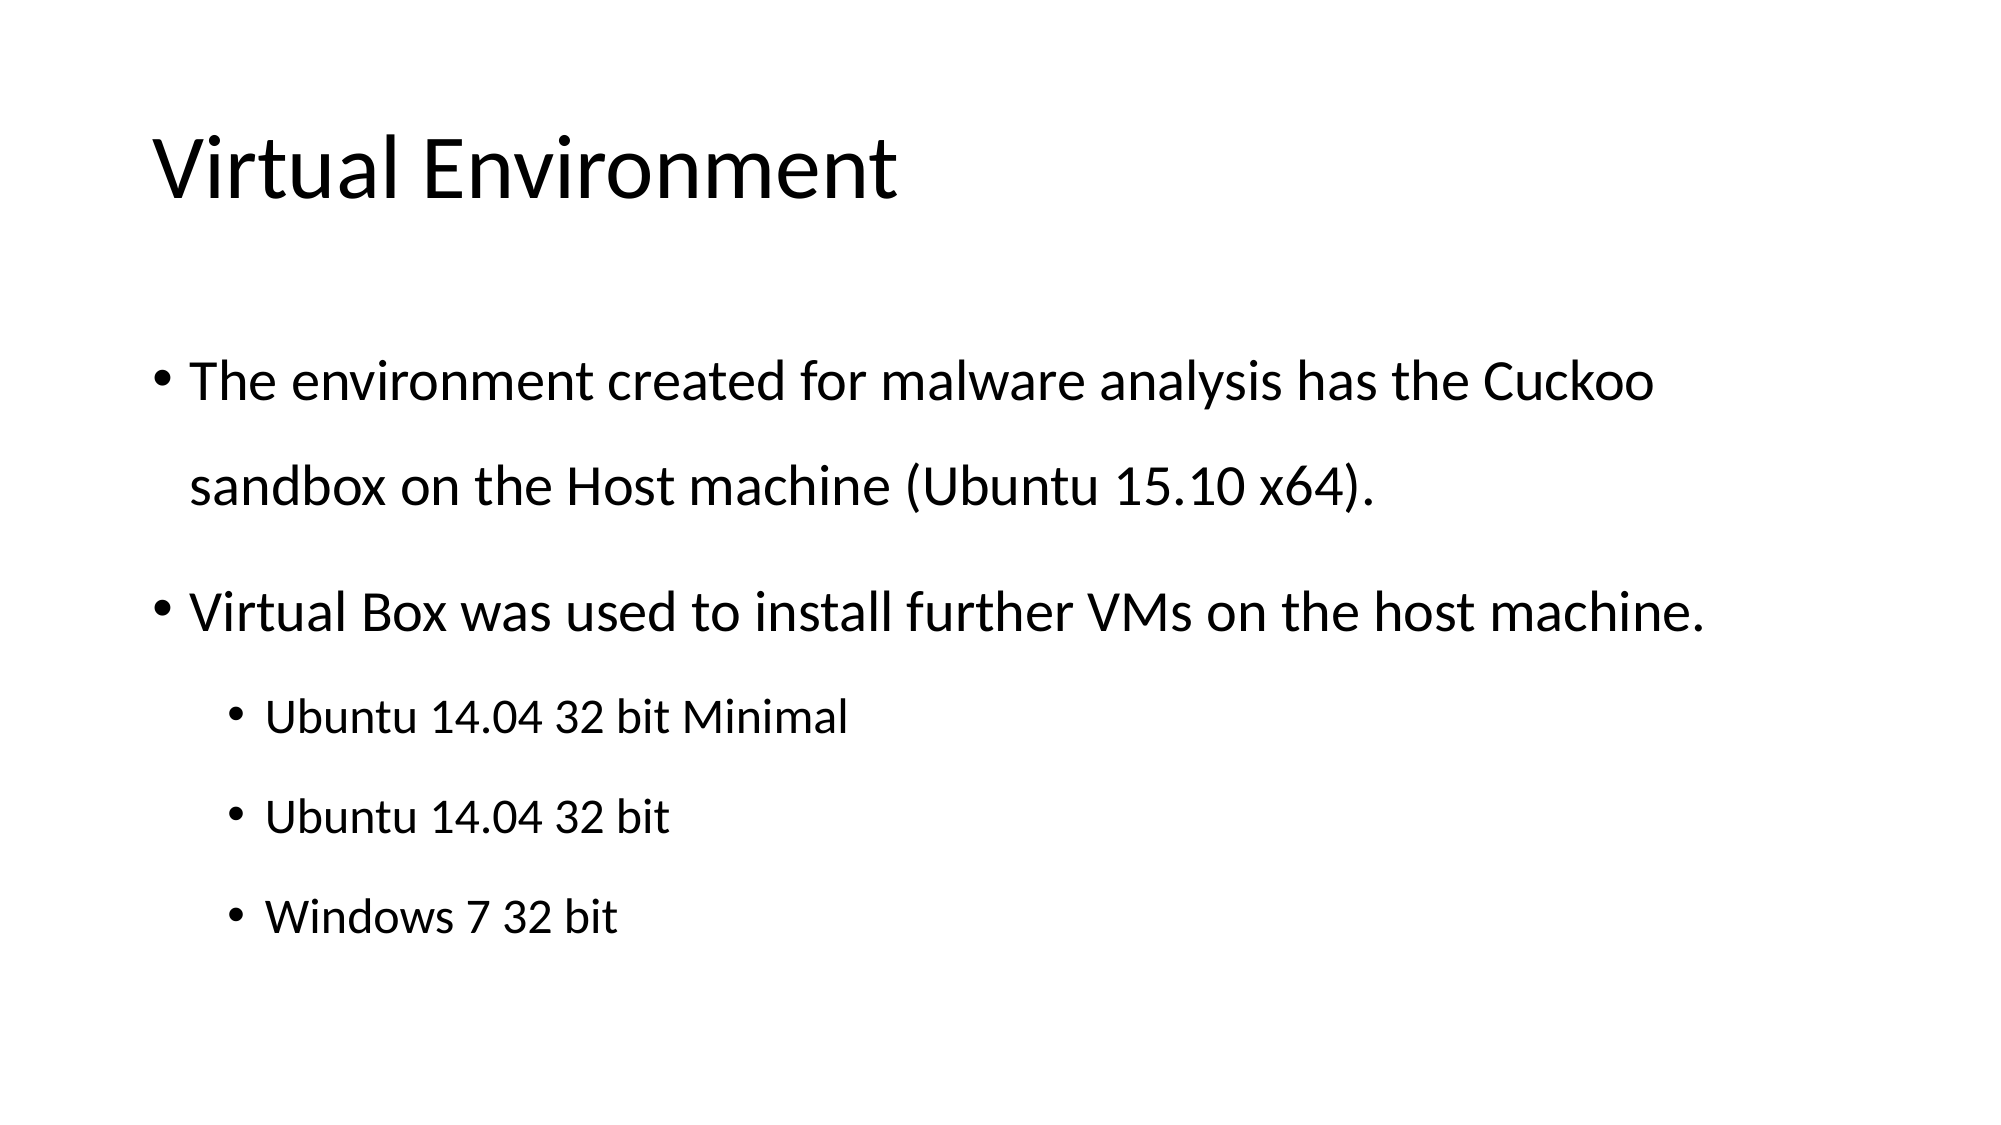

# Virtual Environment
The environment created for malware analysis has the Cuckoo sandbox on the Host machine (Ubuntu 15.10 x64).
Virtual Box was used to install further VMs on the host machine.
Ubuntu 14.04 32 bit Minimal
Ubuntu 14.04 32 bit
Windows 7 32 bit